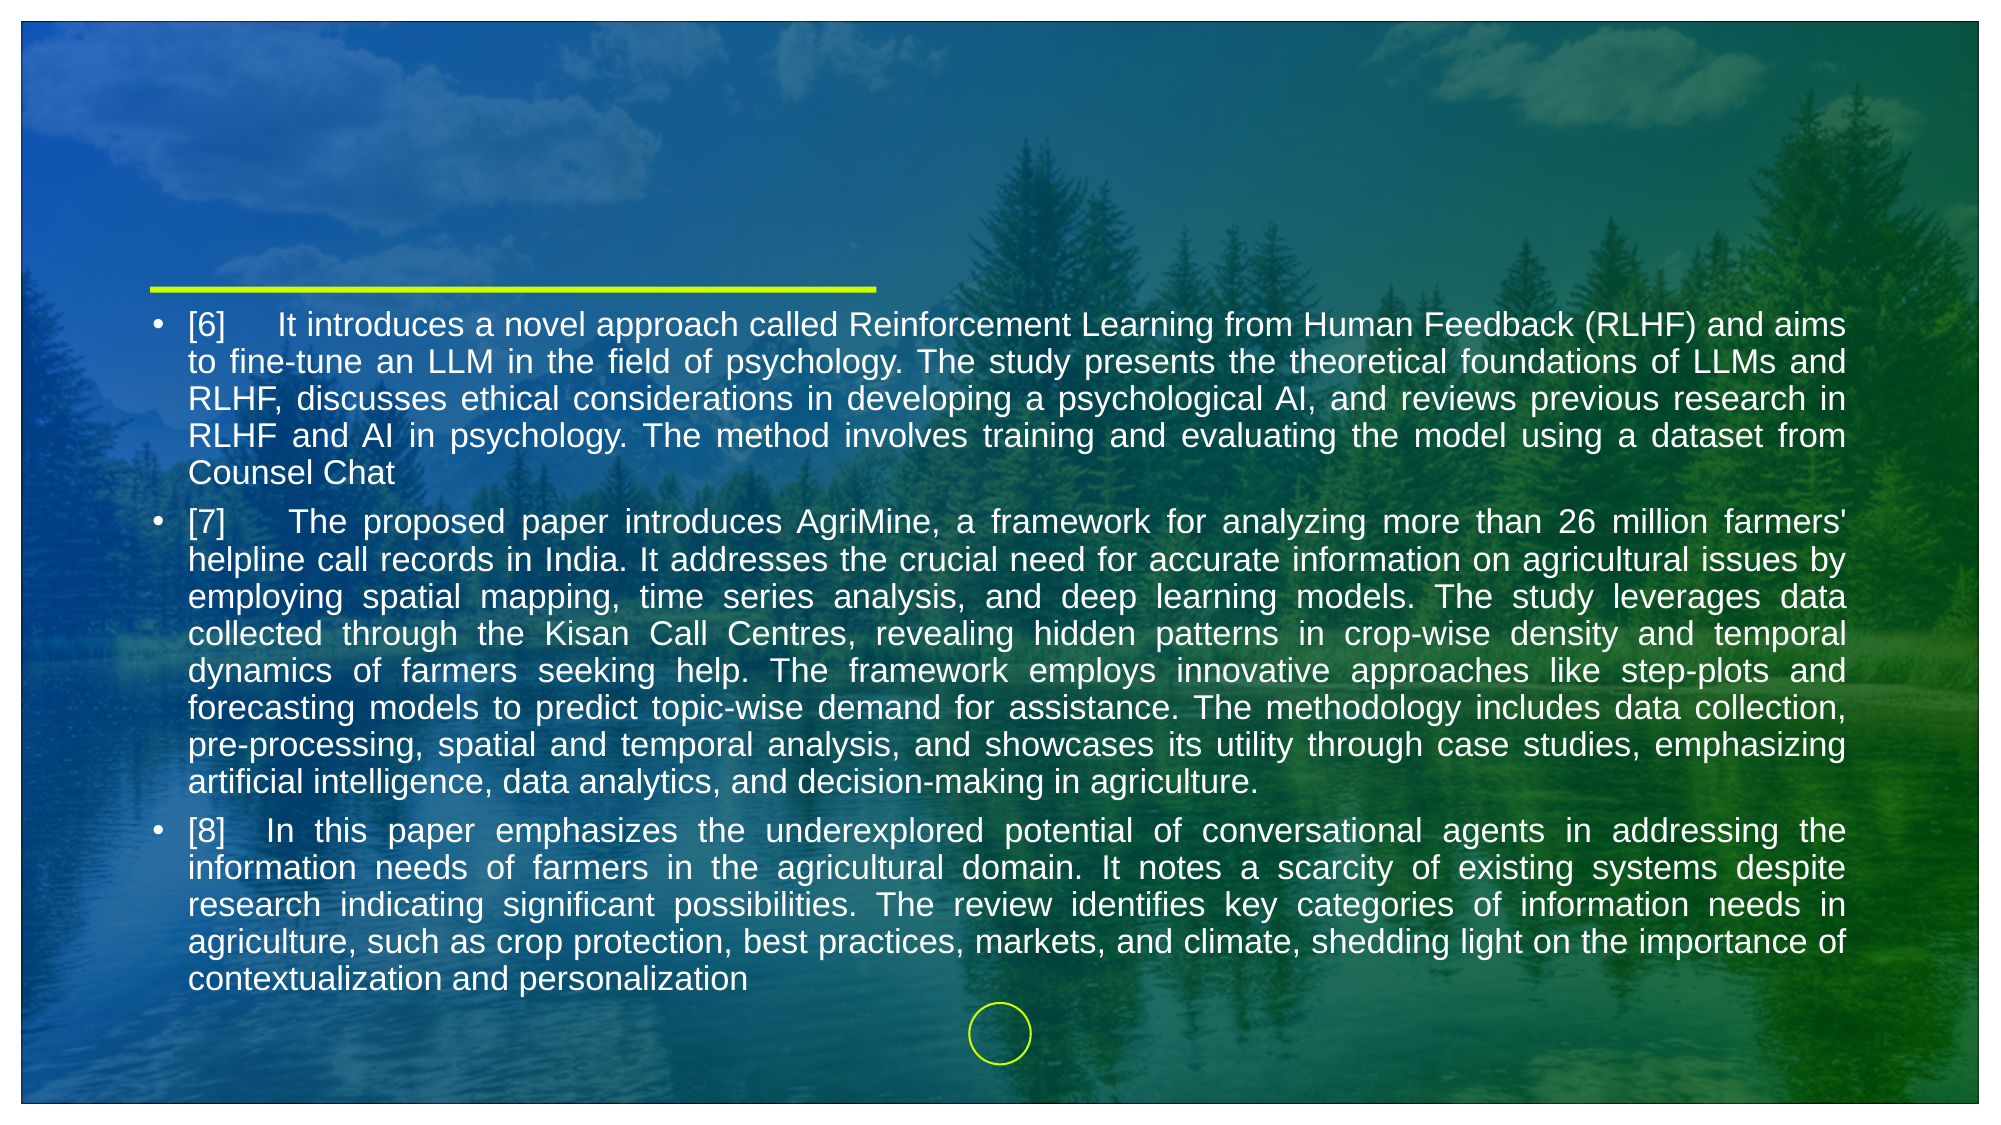

[6]     It introduces a novel approach called Reinforcement Learning from Human Feedback (RLHF) and aims to fine-tune an LLM in the field of psychology. The study presents the theoretical foundations of LLMs and RLHF, discusses ethical considerations in developing a psychological AI, and reviews previous research in RLHF and AI in psychology. The method involves training and evaluating the model using a dataset from Counsel Chat
[7]    The proposed paper introduces AgriMine, a framework for analyzing more than 26 million farmers' helpline call records in India. It addresses the crucial need for accurate information on agricultural issues by employing spatial mapping, time series analysis, and deep learning models. The study leverages data collected through the Kisan Call Centres, revealing hidden patterns in crop-wise density and temporal dynamics of farmers seeking help. The framework employs innovative approaches like step-plots and forecasting models to predict topic-wise demand for assistance. The methodology includes data collection, pre-processing, spatial and temporal analysis, and showcases its utility through case studies, emphasizing artificial intelligence, data analytics, and decision-making in agriculture.
[8]  In this paper emphasizes the underexplored potential of conversational agents in addressing the information needs of farmers in the agricultural domain. It notes a scarcity of existing systems despite research indicating significant possibilities. The review identifies key categories of information needs in agriculture, such as crop protection, best practices, markets, and climate, shedding light on the importance of contextualization and personalization